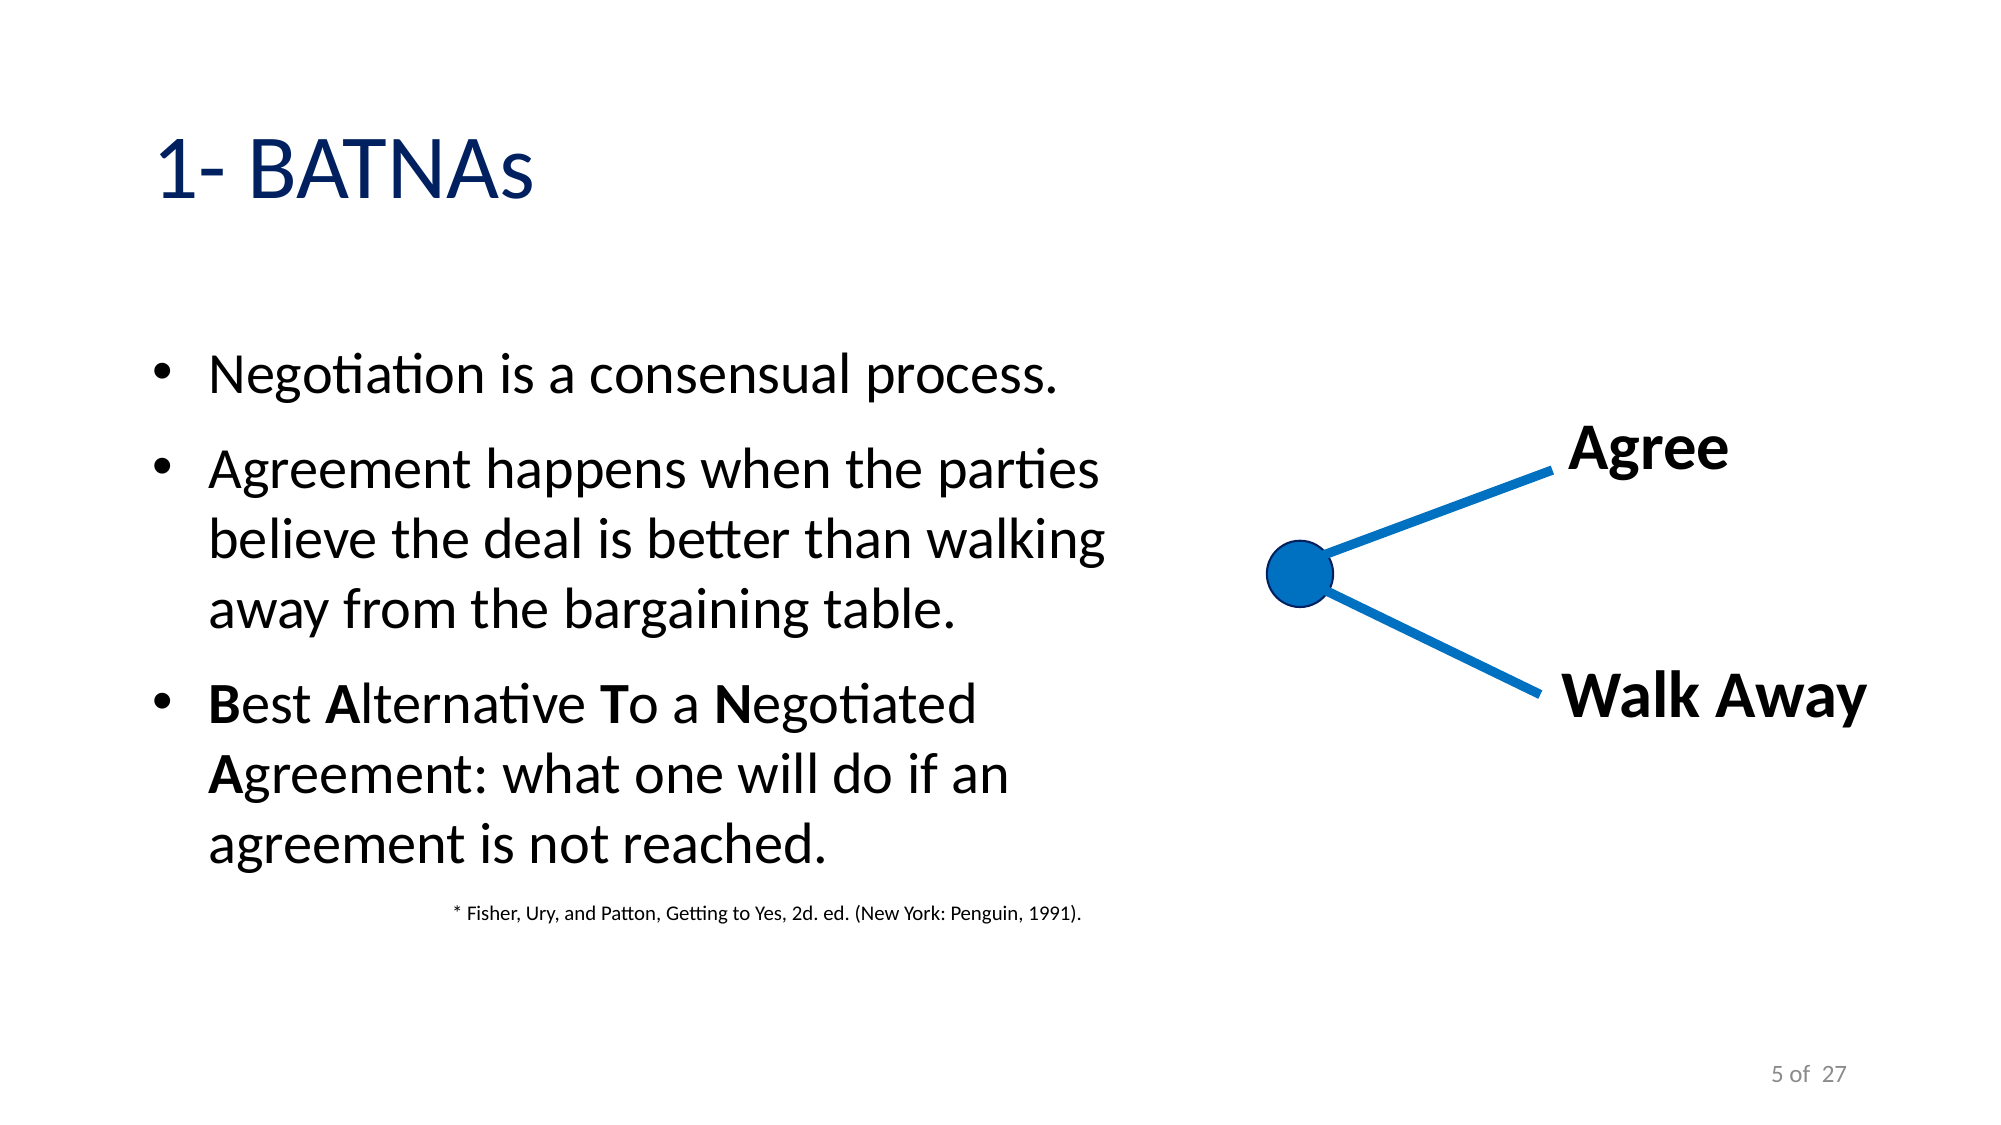

# 1- BATNAs
Negotiation is a consensual process.

Agreement happens when the parties believe the deal is better than walking away from the bargaining table.

Best Alternative To a Negotiated Agreement: what one will do if an agreement is not reached.

		* Fisher, Ury, and Patton, Getting to Yes, 2d. ed. (New York: Penguin, 1991).

Agree

Walk Away
5